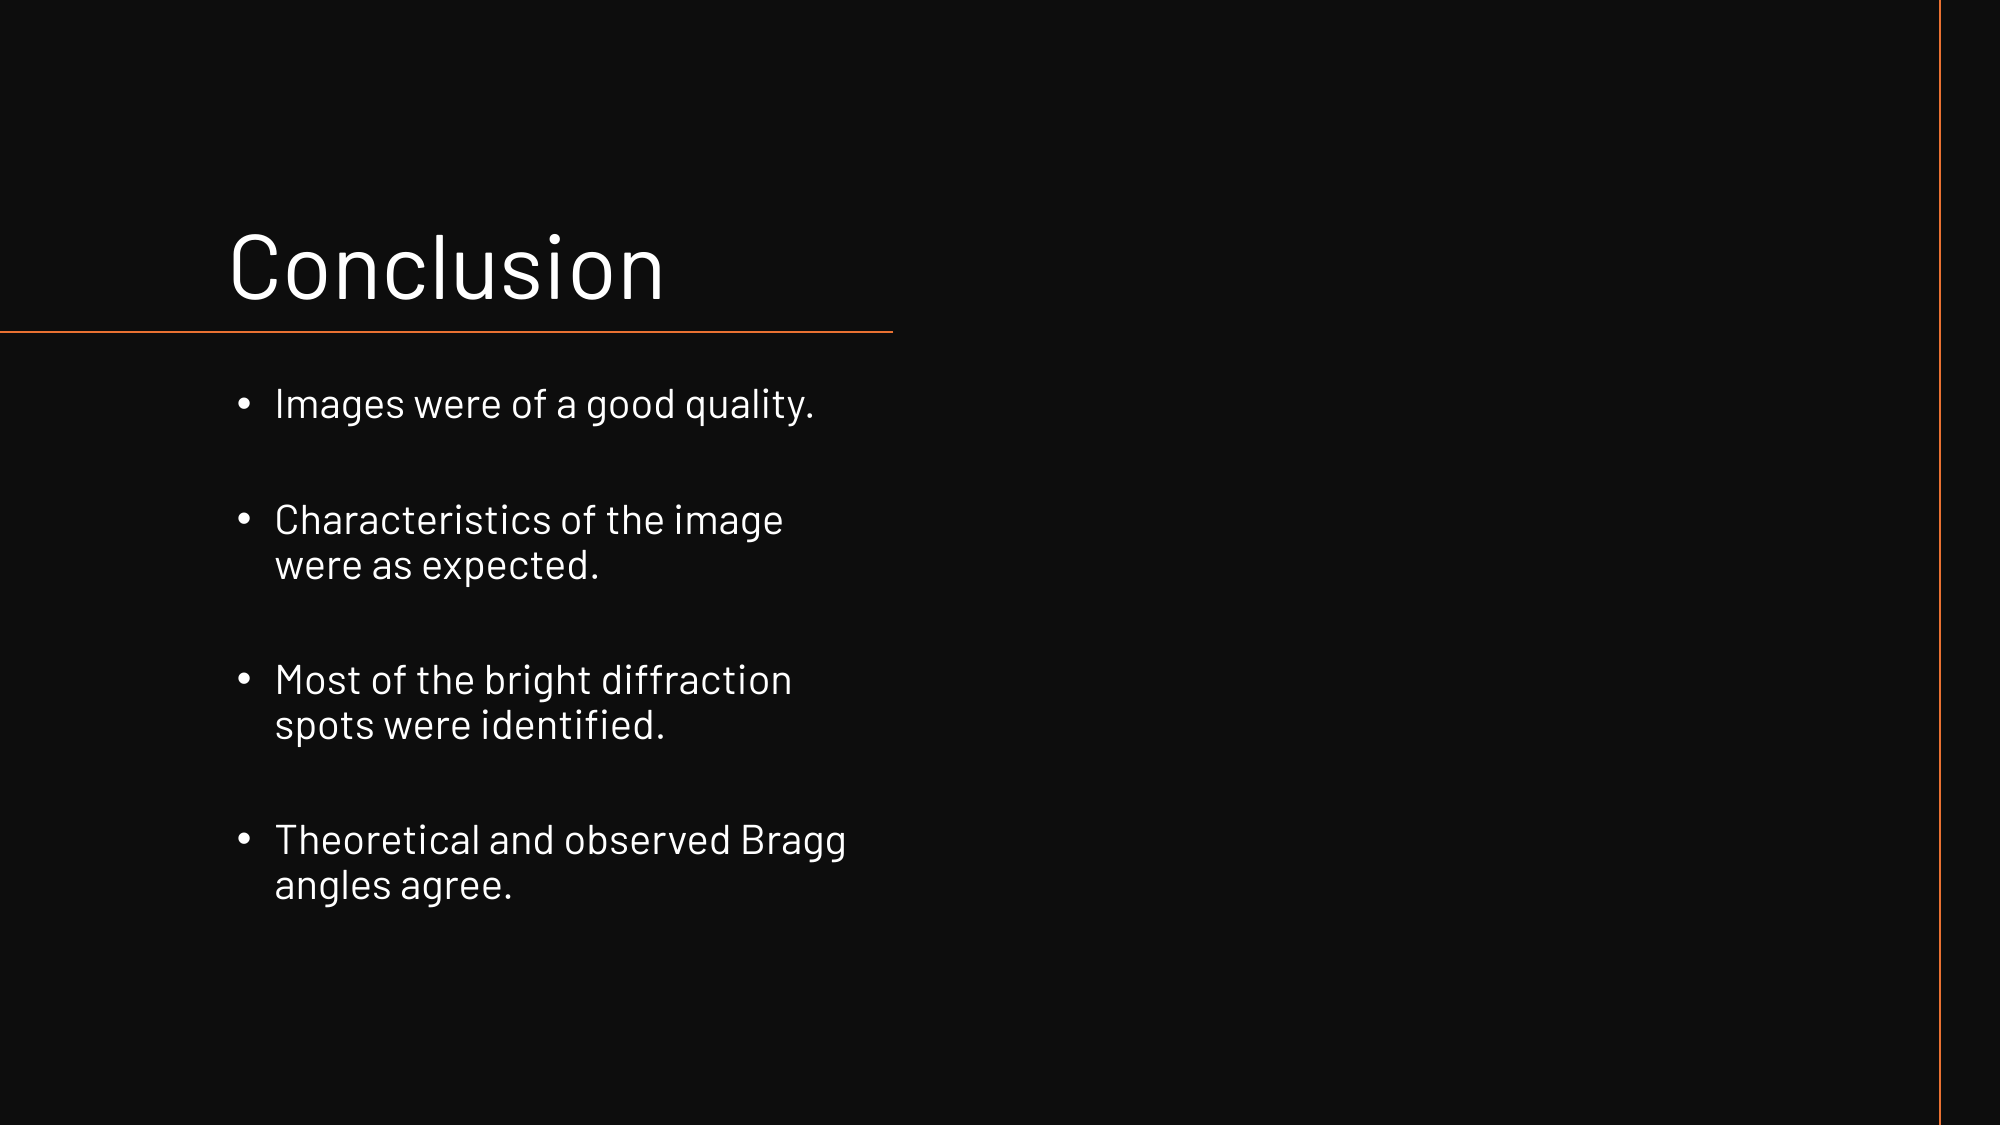

# Conclusion
Images were of a good quality.

Characteristics of the image were as expected.

Most of the bright diffraction spots were identified.

Theoretical and observed Bragg angles agree.